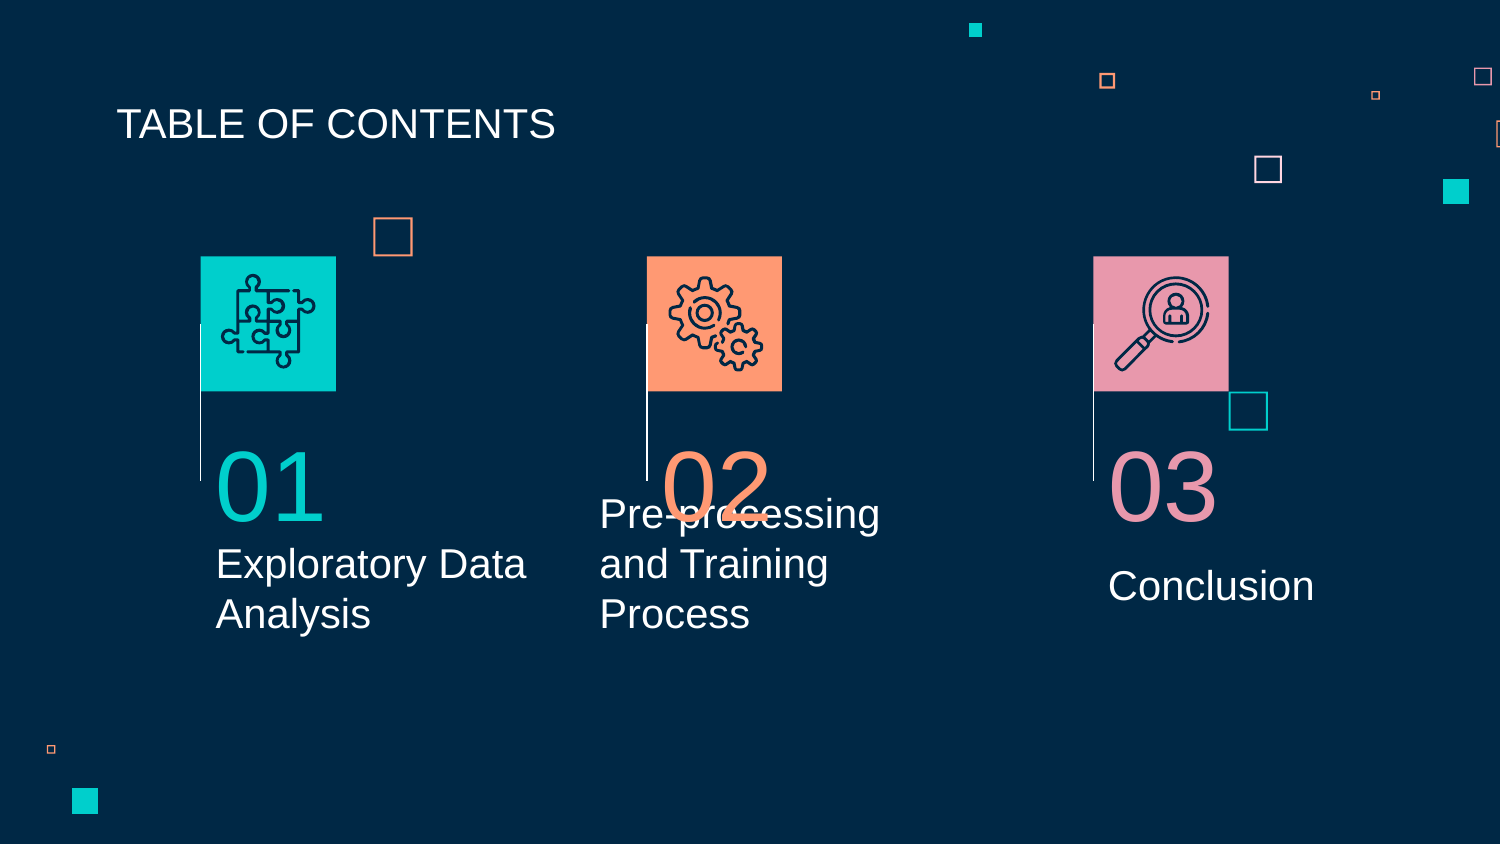

TABLE OF CONTENTS

01
02
03
Conclusion
# Exploratory Data Analysis
Pre-processing and Training Process